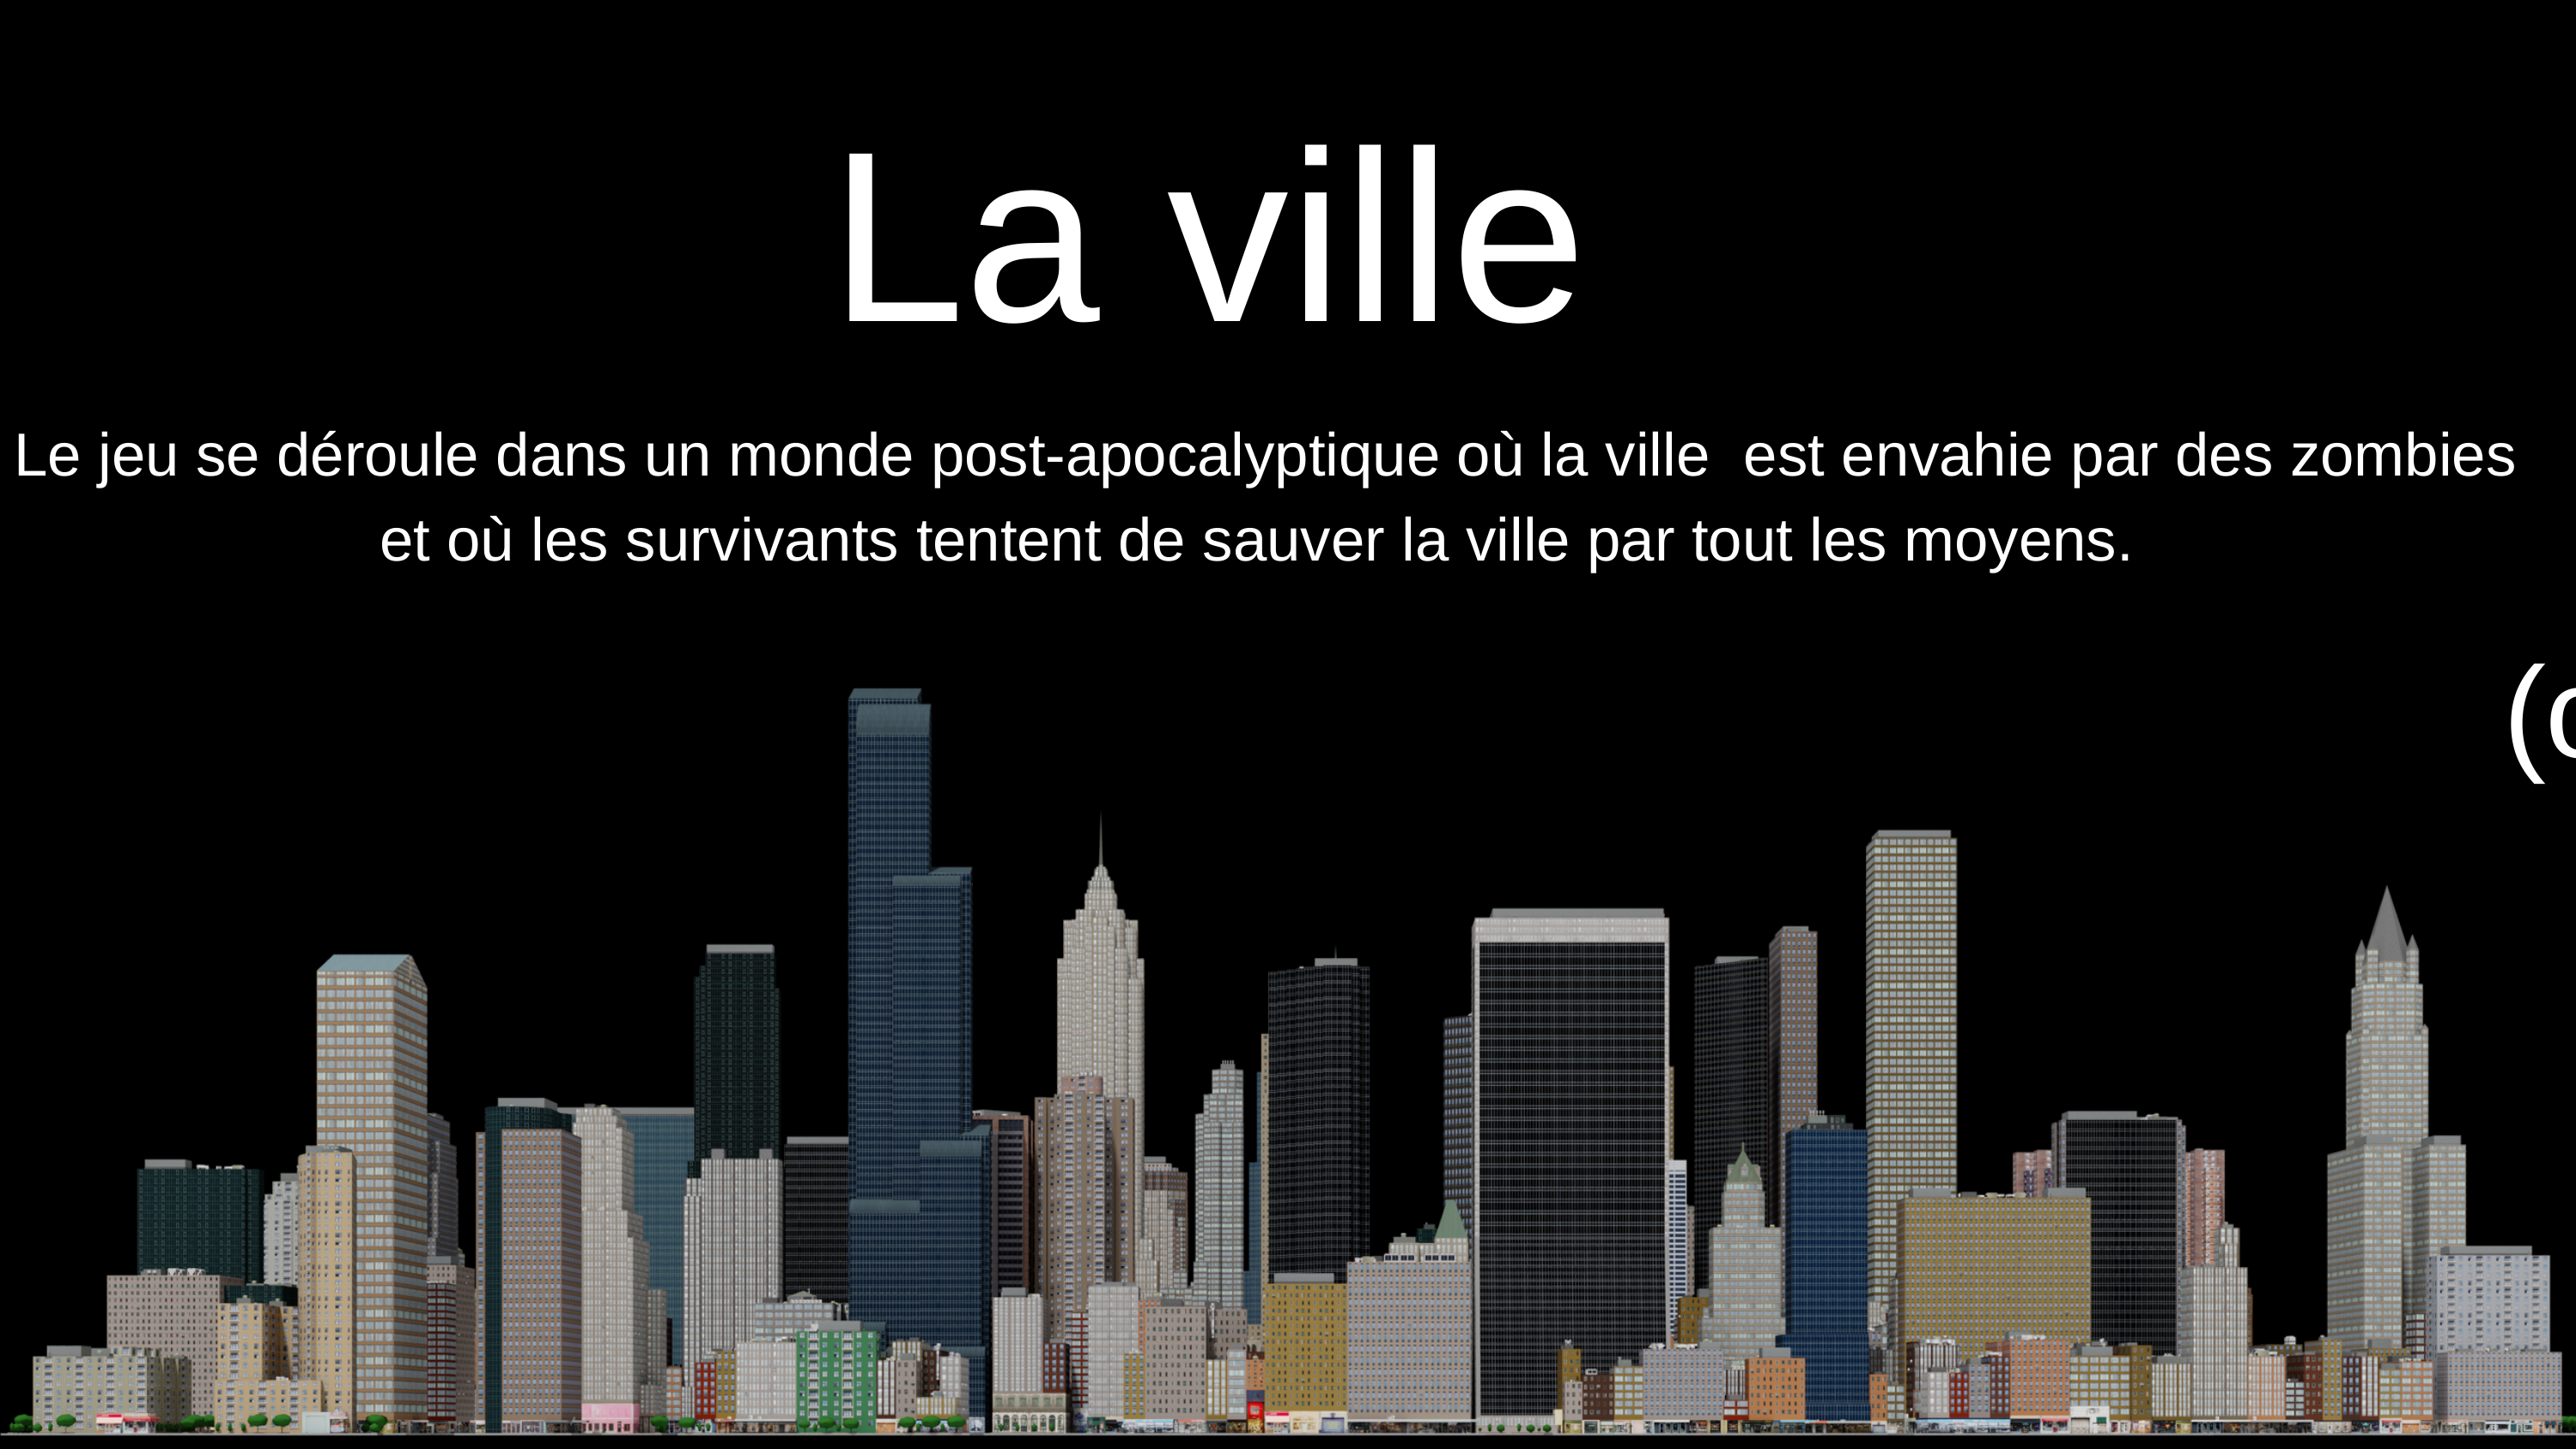

La ville
organisation
Le jeu se déroule dans un monde post-apocalyptique où la ville  est envahie par des zombies et où les survivants tentent de sauver la ville par tout les moyens.
(organisation) titre à changer